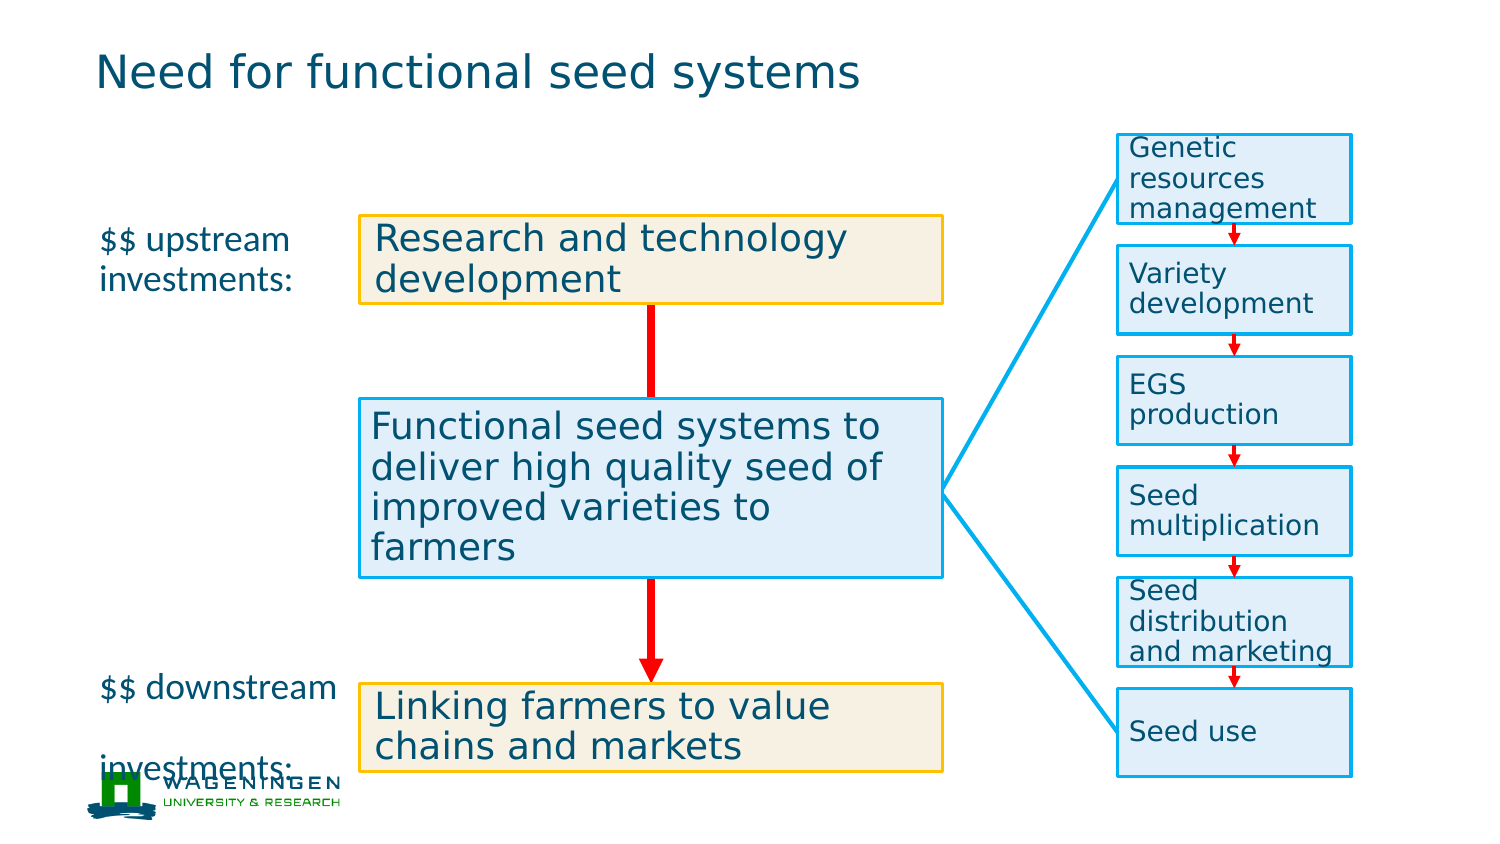

# Need for functional seed systems
Genetic resources management
Variety development
EGS production
Seed multiplication
Seed distribution and marketing
Seed use
$$ upstream
investments:
Research and technology development
Functional seed systems to deliver high quality seed of improved varieties to farmers
X
$$ downstream
investments:
Linking farmers to value chains and markets